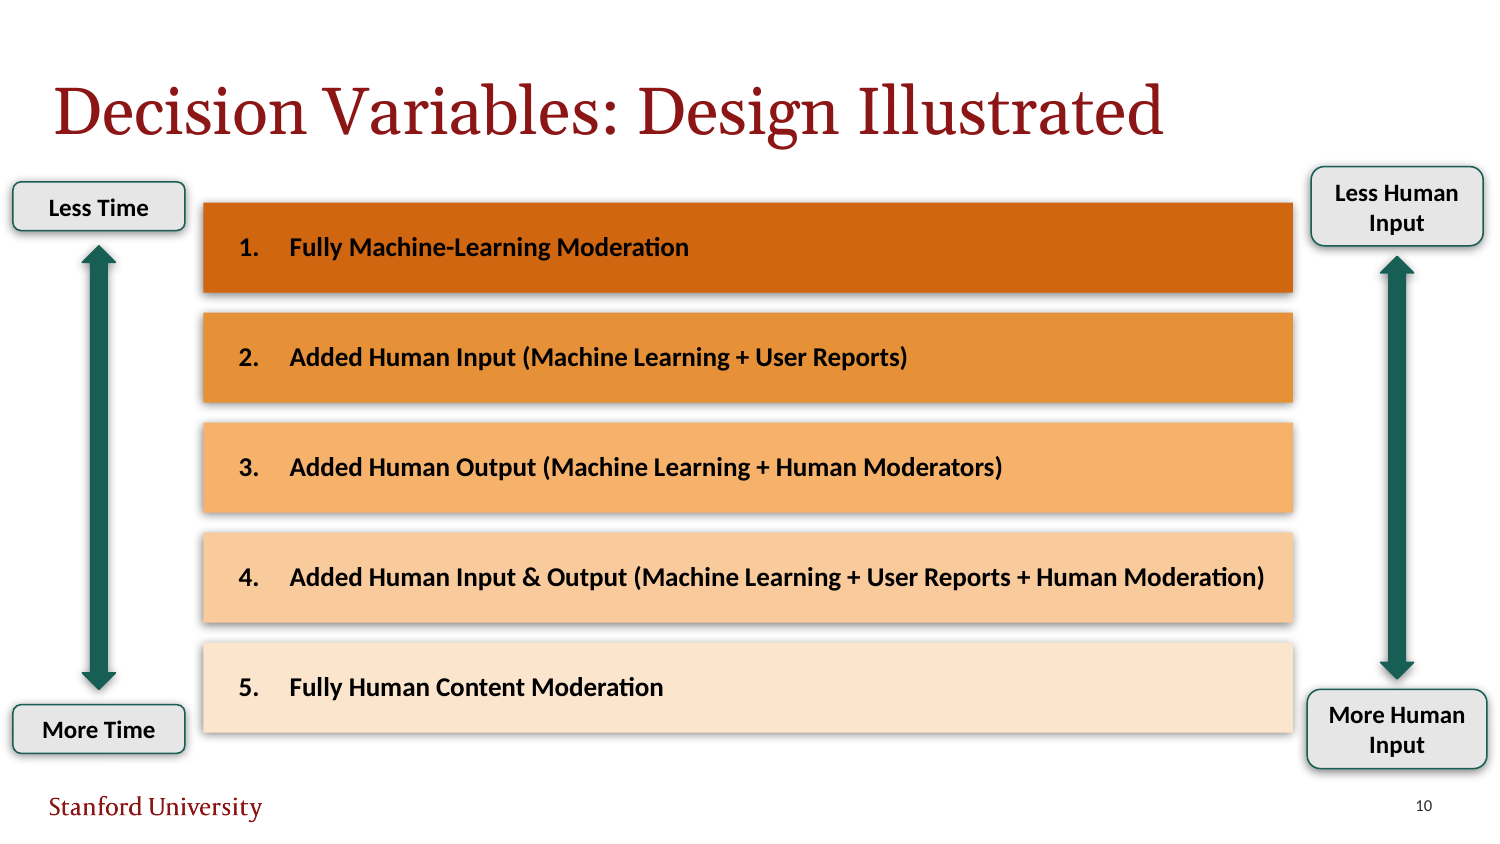

# Decision Variables: Design Illustrated
Less Human Input
Less Time
Fully Machine-Learning Moderation

Added Human Input (Machine Learning + User Reports)
Added Human Output (Machine Learning + Human Moderators)
Added Human Input & Output (Machine Learning + User Reports + Human Moderation)
Fully Human Content Moderation
More Human Input
More Time
10